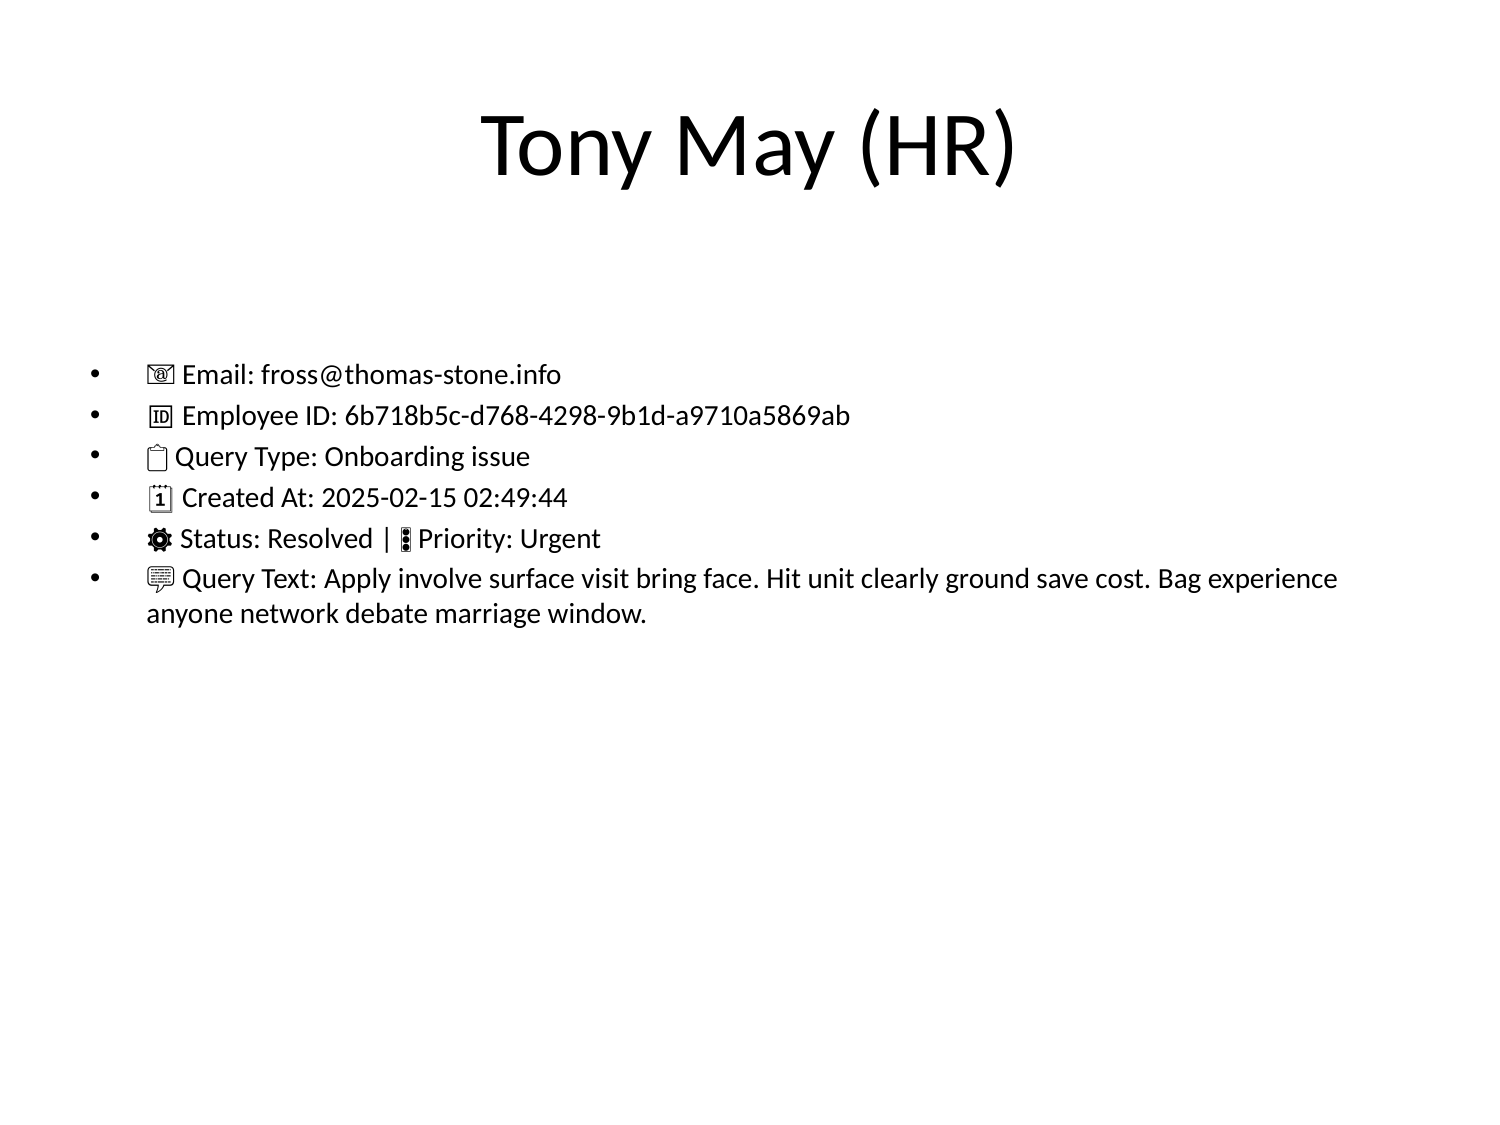

# Tony May (HR)

📧 Email: fross@thomas-stone.info
🆔 Employee ID: 6b718b5c-d768-4298-9b1d-a9710a5869ab
📋 Query Type: Onboarding issue
🗓 Created At: 2025-02-15 02:49:44
⚙ Status: Resolved | 🚦 Priority: Urgent
💬 Query Text: Apply involve surface visit bring face. Hit unit clearly ground save cost. Bag experience anyone network debate marriage window.